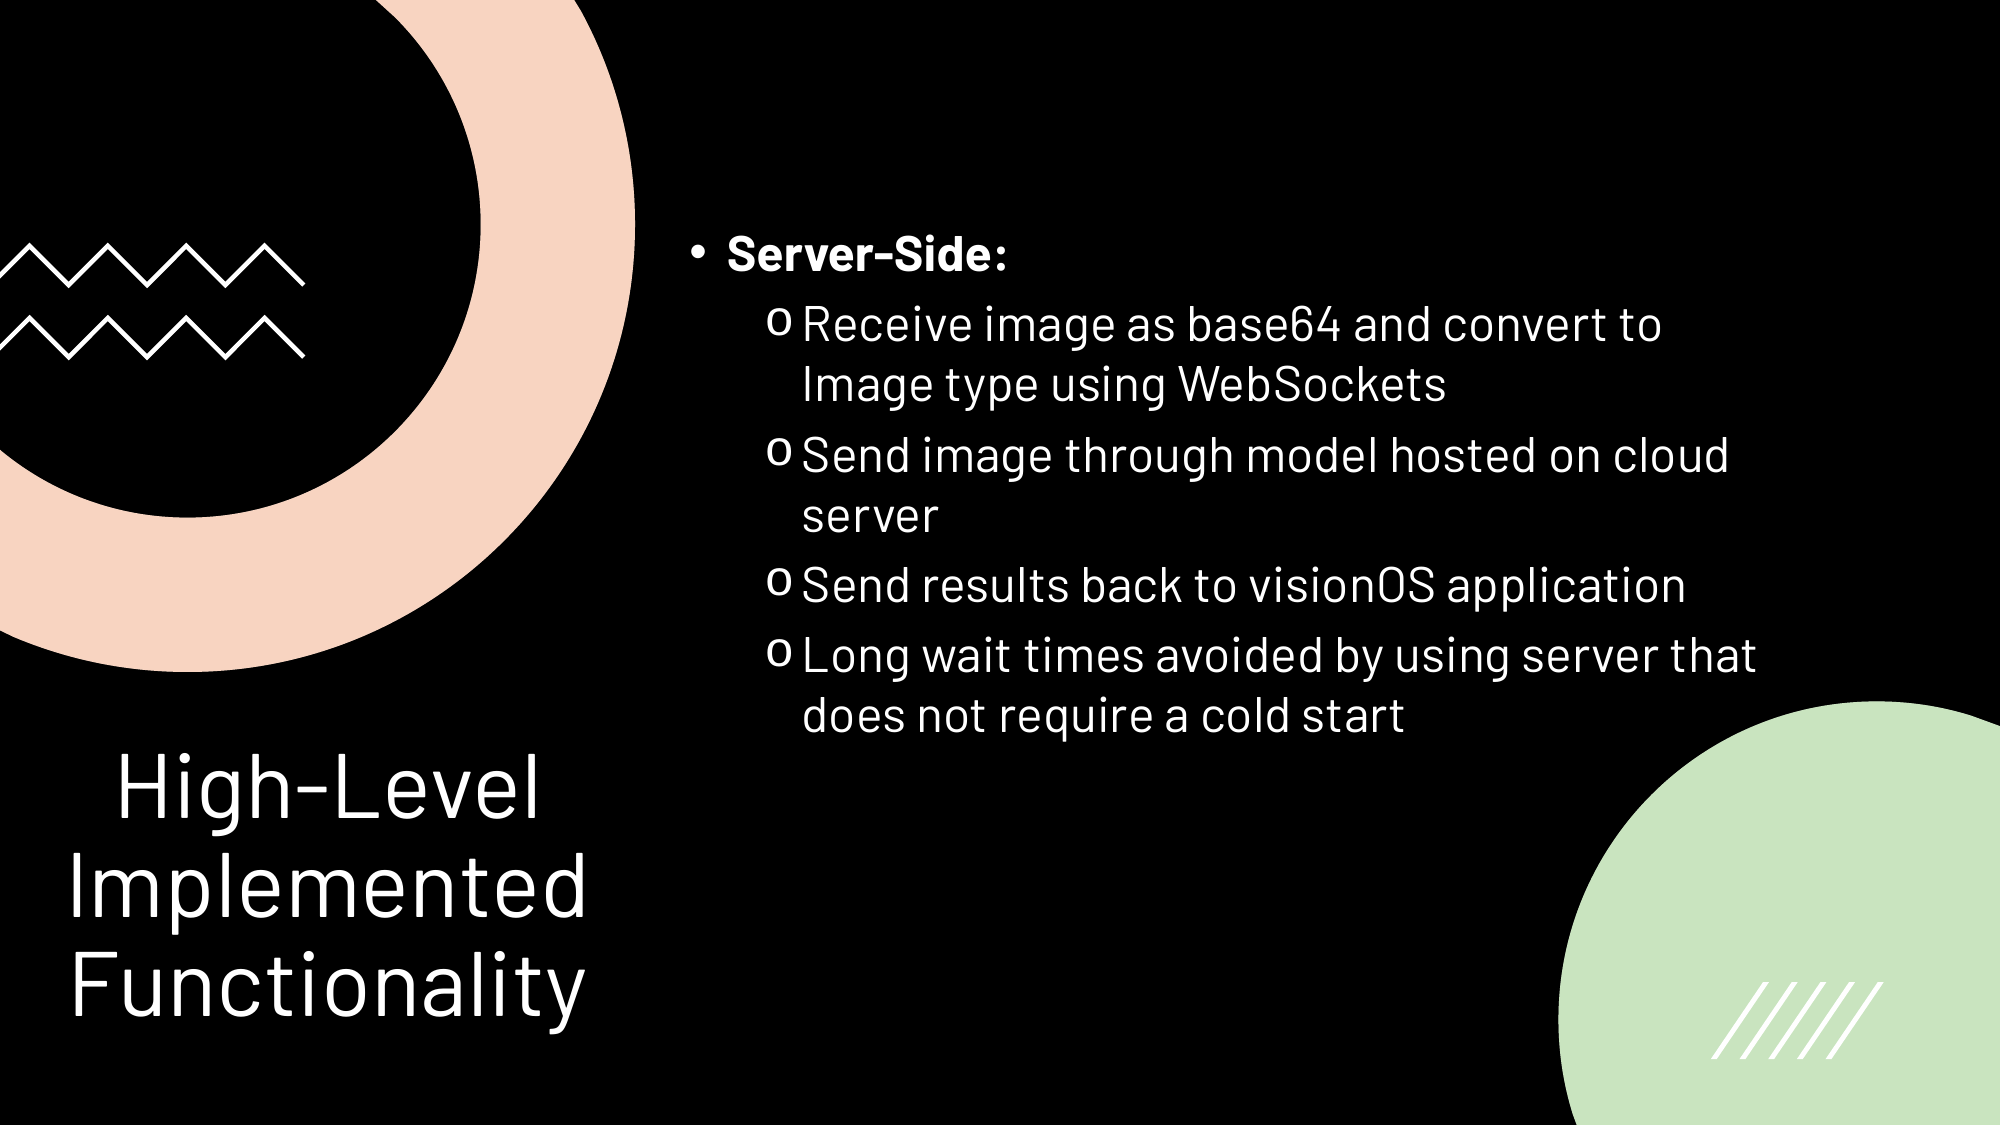

Server-Side:
Receive image as base64 and convert to Image type using WebSockets
Send image through model hosted on cloud server
Send results back to visionOS application
Long wait times avoided by using server that does not require a cold start

# High-Level Implemented Functionality